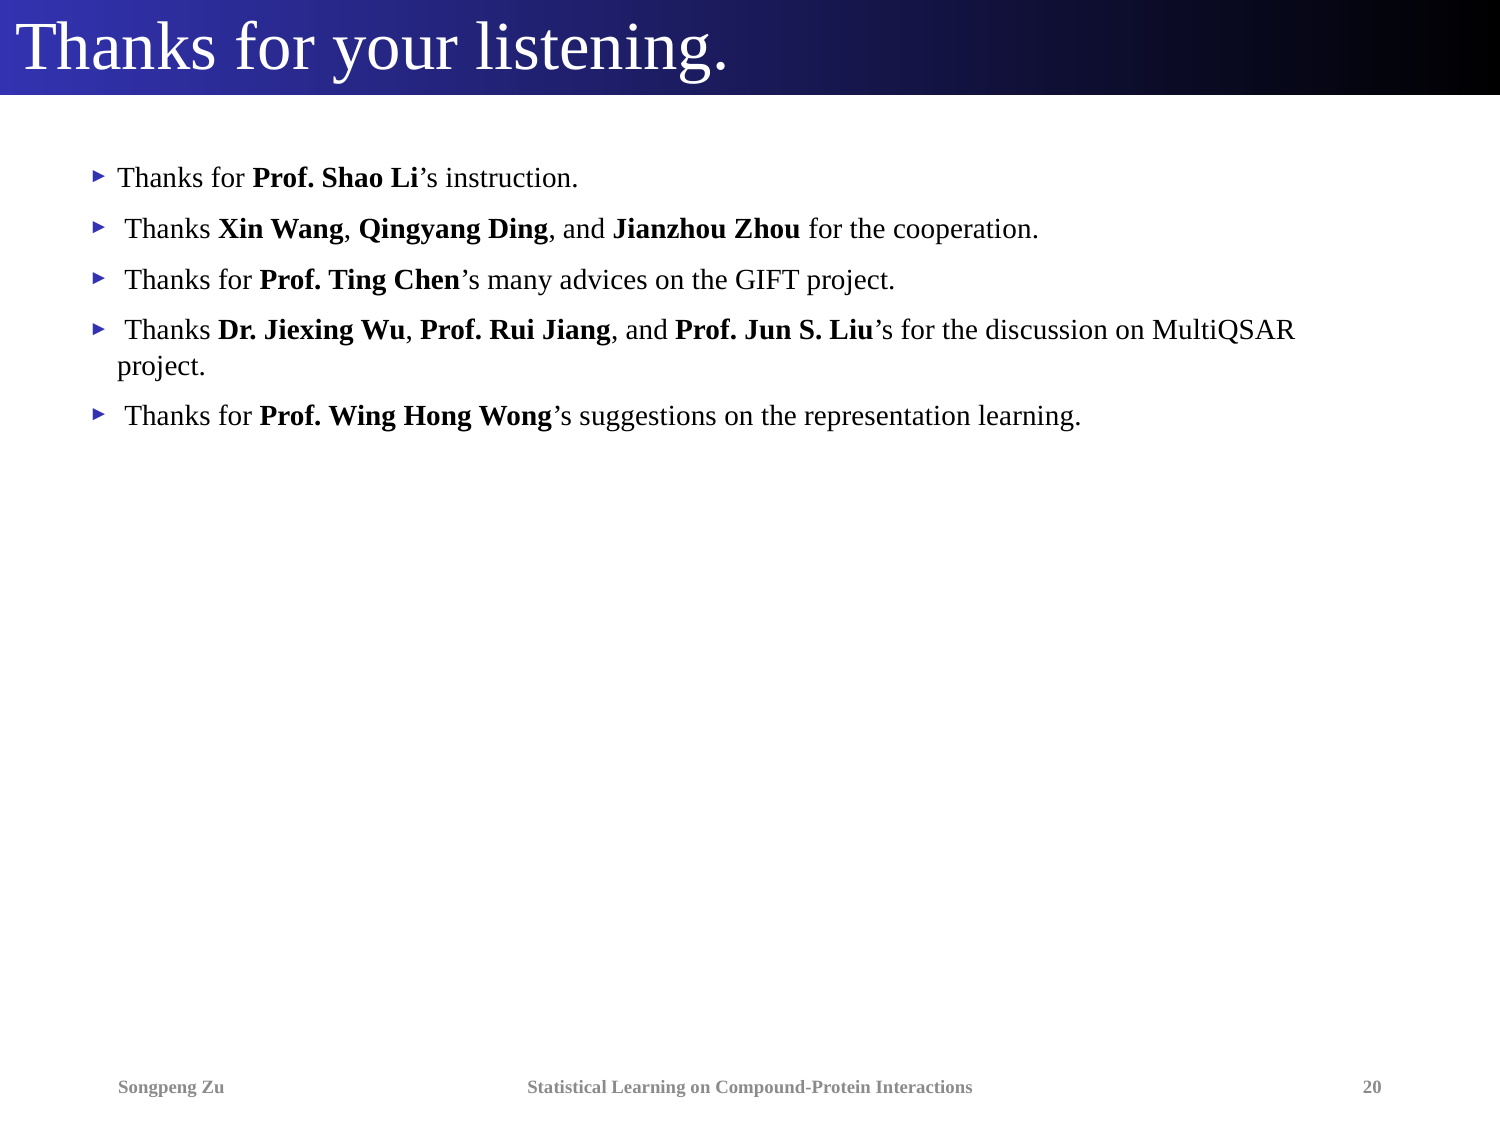

# Thanks for your listening.
Thanks for Prof. Shao Li’s instruction.
 Thanks Xin Wang, Qingyang Ding, and Jianzhou Zhou for the cooperation.
 Thanks for Prof. Ting Chen’s many advices on the GIFT project.
 Thanks Dr. Jiexing Wu, Prof. Rui Jiang, and Prof. Jun S. Liu’s for the discussion on MultiQSAR project.
 Thanks for Prof. Wing Hong Wong’s suggestions on the representation learning.
20
Statistical Learning on Compound-Protein Interactions
Songpeng Zu